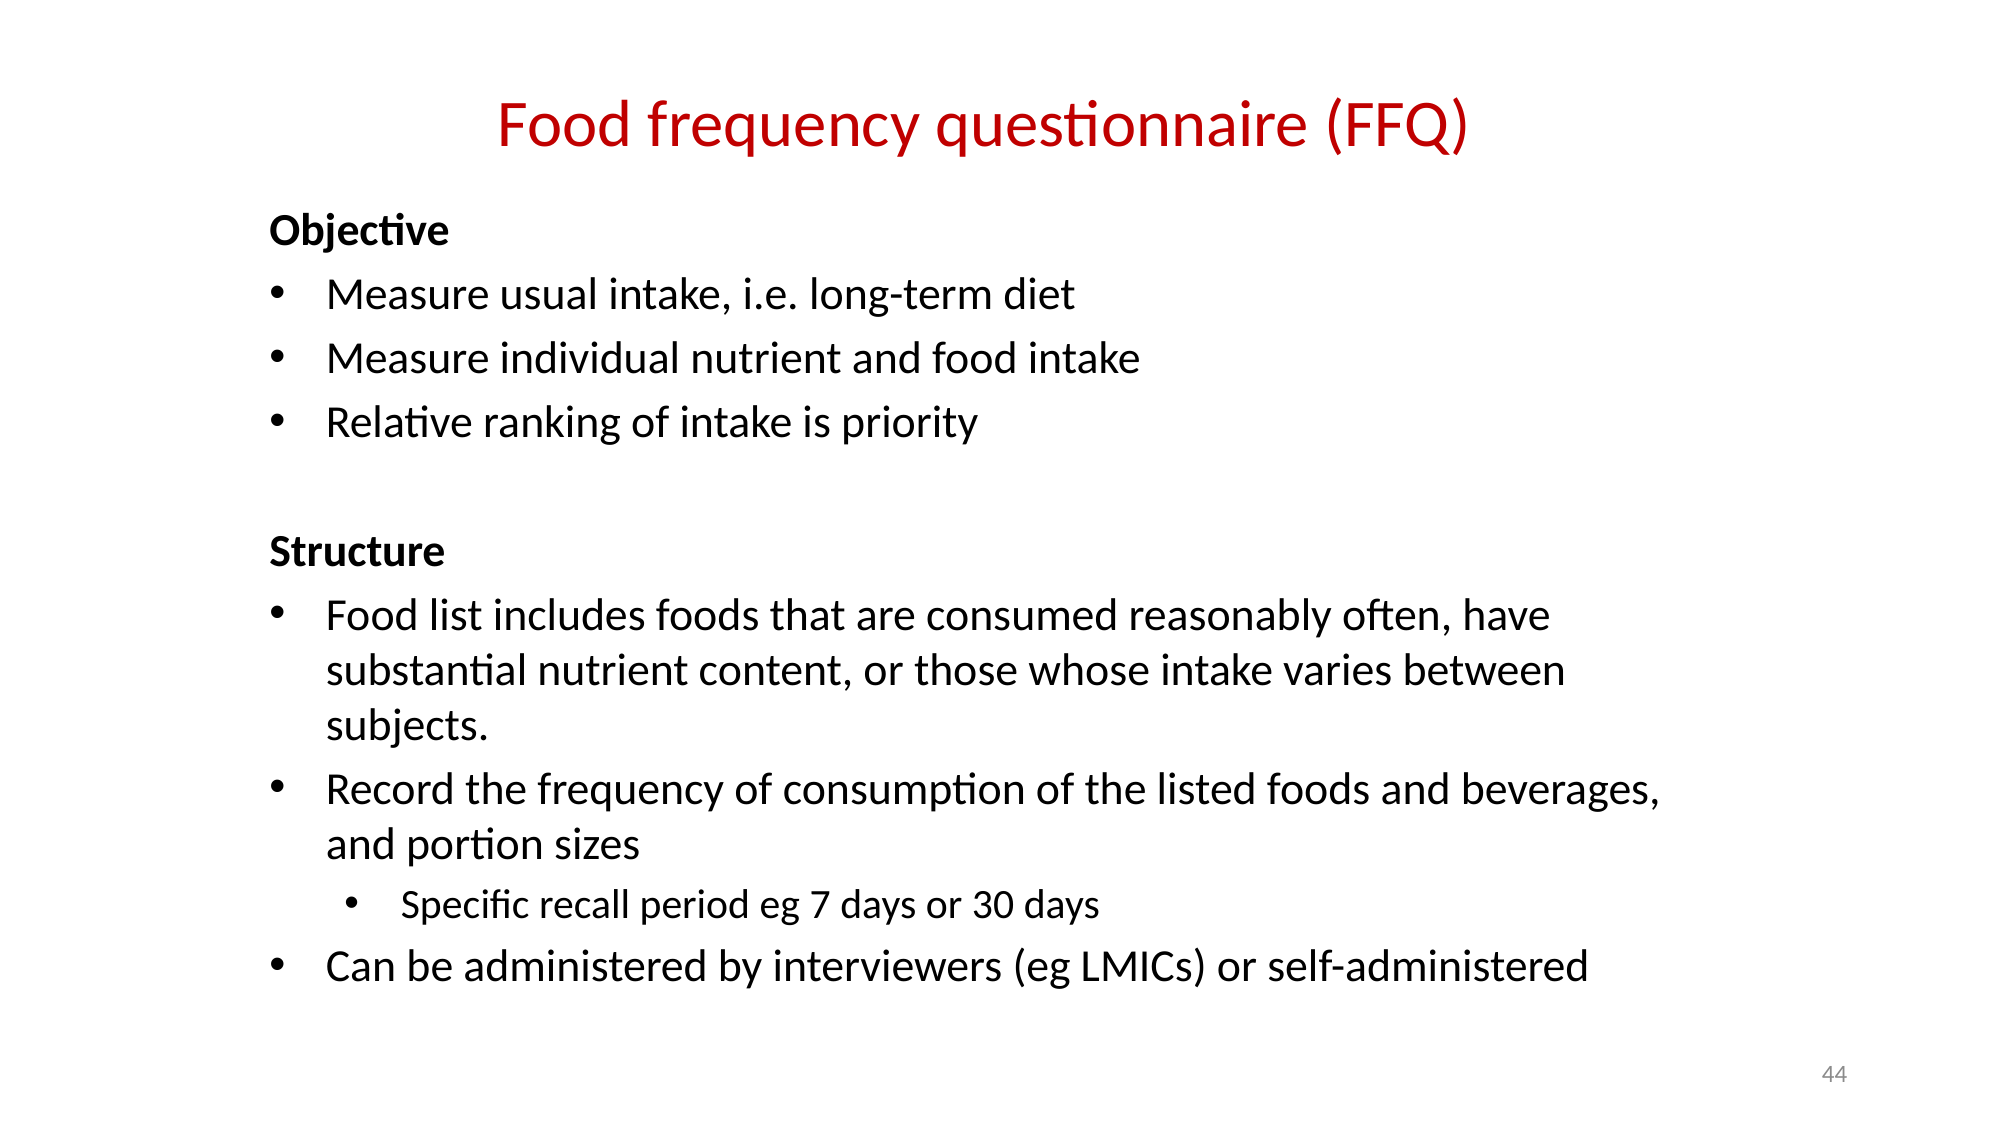

Food frequency questionnaire (FFQ)
Objective
Measure usual intake, i.e. long-term diet
Measure individual nutrient and food intake
Relative ranking of intake is priority

Structure
Food list includes foods that are consumed reasonably often, have substantial nutrient content, or those whose intake varies between subjects.
Record the frequency of consumption of the listed foods and beverages, and portion sizes
Specific recall period eg 7 days or 30 days
Can be administered by interviewers (eg LMICs) or self-administered

44